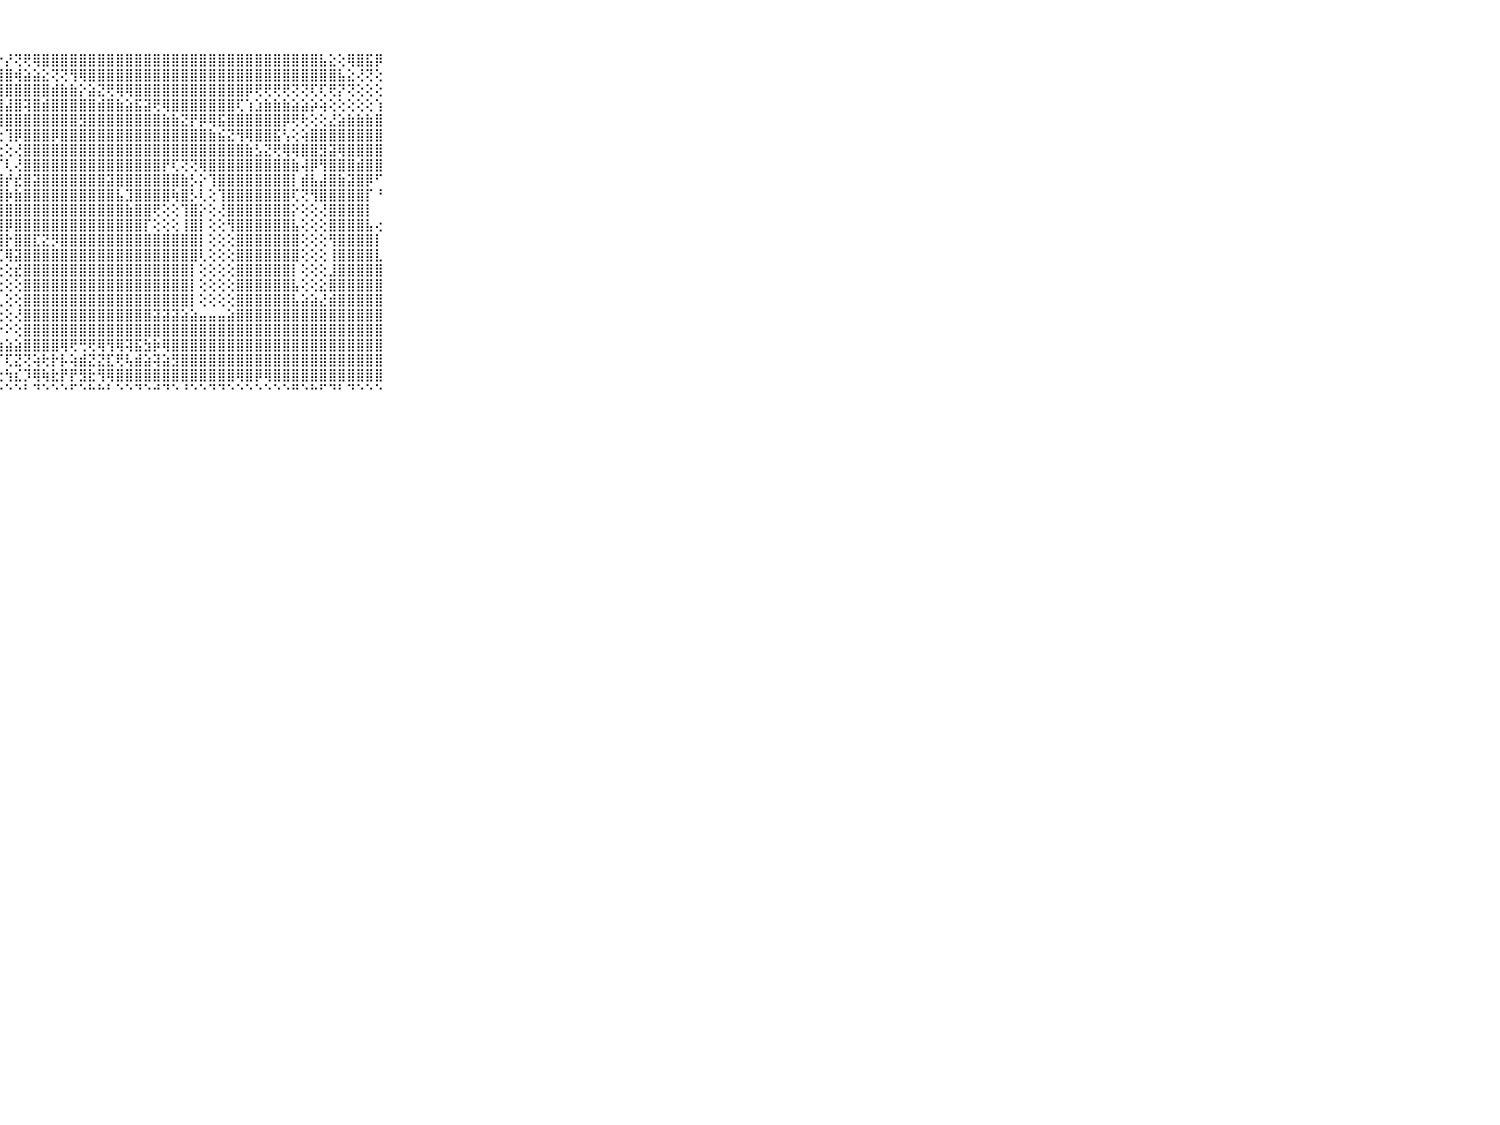

⠀⠀⠀⠀⠀⠀⠀⠀⠀⠀⠀⢜⣕⣕⡕⣼⢿⣾⣿⣟⣿⣿⣟⣾⣿⣇⣕⡕⡜⢝⢟⢿⣿⣿⣿⣿⣿⣿⣿⣿⣿⣿⣿⣿⣿⣿⣿⣿⣿⣿⣿⣿⣿⣿⣿⣿⣿⣿⣿⣿⣿⣿⣧⣕⢕⢿⣿⣯⡿⠀⠀⠀⠀⠀⠀⠀⠀⠀⠀⠀⠀
⠀⠀⠀⠀⠀⠀⠀⠀⠀⠀⠀⣜⣿⢼⢿⢏⣿⡿⢏⡟⣿⣿⣿⣯⢝⣻⡯⣿⣿⢾⣵⣵⣕⢝⢝⢻⢿⣿⣿⣿⣿⣿⣿⣿⣿⣿⣿⣿⣿⣿⣿⣿⣿⣿⣿⣿⣿⣿⣿⣿⣿⣿⣿⣿⣧⣕⢜⢝⢕⠀⠀⠀⠀⠀⠀⠀⠀⠀⠀⠀⠀
⠀⠀⠀⠀⠀⠀⠀⠀⠀⠀⠀⢵⡱⢗⣷⣏⣫⣿⣹⣗⣽⣿⣷⣿⣾⣻⣻⣿⣿⣿⣿⣿⣿⣾⣷⣷⡕⣵⣝⢟⢿⢿⣿⣿⣿⣿⣿⣿⣿⣿⣿⣿⣿⣿⡿⢟⢟⢟⢟⢝⢝⢏⢏⢟⡝⢝⢕⢕⢕⠀⠀⠀⠀⠀⠀⠀⠀⠀⠀⠀⠀
⠀⠀⠀⠀⠀⠀⠀⠀⠀⠀⠀⣿⣷⣷⡿⢿⢟⢟⢝⢕⢕⢕⢝⢝⢻⡿⢿⣿⣼⣿⢽⣿⣾⣿⣿⣿⣿⣿⣾⣿⣷⣵⣯⣽⢟⢿⣿⣿⣿⣿⣿⣿⣿⢏⢱⣱⣷⣷⣷⣵⣵⡵⢵⢕⢕⢕⢕⢕⢱⠀⠀⠀⠀⠀⠀⠀⠀⠀⠀⠀⠀
⠀⠀⠀⠀⠀⠀⠀⠀⠀⠀⠀⠟⠙⠑⠕⠕⢕⢕⢱⢕⣕⢕⢕⢕⢕⢕⢜⢿⣿⣿⣿⣿⣿⣿⣿⣿⣻⣿⣿⣿⣿⣿⣿⣿⣿⣷⣷⣝⡟⡿⢿⣯⣿⣿⣿⣿⣿⣿⡿⢟⢗⢕⢕⣜⣵⣷⣷⣷⣿⠀⠀⠀⠀⠀⠀⠀⠀⠀⠀⠀⠀
⠀⠀⠀⠀⠀⠀⠀⠀⠀⠀⠀⣀⢀⠀⠀⠀⠀⠀⠁⠁⠘⠙⢷⣵⡕⢕⢕⢕⢹⡿⣿⣿⣿⡿⣿⣿⣿⣿⣿⣿⣿⣿⣿⣿⣿⣿⣿⣿⣿⣿⣷⣮⣝⢻⢿⣿⣿⣯⢣⢕⢵⣿⣿⣿⣿⣿⣿⣿⣿⠀⠀⠀⠀⠀⠀⠀⠀⠀⠀⠀⠀
⠀⠀⠀⠀⠀⠀⠀⠀⠀⠀⠀⠈⠉⠙⠓⠖⠔⠀⠀⠀⠀⠀⠀⠘⢿⣧⡕⢕⢕⢜⣿⣿⣿⣿⣿⣿⣿⣿⣿⣿⣿⣿⣿⣿⣿⣿⣿⣿⣿⣿⣿⣿⣿⣿⣷⣣⣝⢟⢿⢿⣿⣿⣻⣽⢿⣿⣿⣿⣿⠀⠀⠀⠀⠀⠀⠀⠀⠀⠀⠀⠀
⠀⠀⠀⠀⠀⠀⠀⠀⠀⠀⠀⠀⠀⠐⢀⢄⢀⢁⠄⠄⠐⠀⢄⠄⢘⢻⣿⡏⢇⢜⣿⣿⣿⣿⣿⣿⣿⣿⣿⣿⣿⣿⣿⣿⣿⡟⢏⢝⢝⢿⣿⣿⣿⣿⣿⣿⣿⣿⣿⣷⢼⡿⢻⣿⣿⣿⣾⣿⣿⠀⠀⠀⠀⠀⠀⠀⠀⠀⠀⠀⠀
⠀⠀⠀⠀⠀⠀⠀⠀⠀⠀⠀⣕⡕⢔⢕⢔⢄⢔⢀⢄⢀⢁⢔⢔⠐⠜⣿⣿⡞⣞⣿⣽⣿⣿⣿⣿⣿⣿⣿⣽⣿⣿⣿⣿⣿⣿⣿⣷⡣⡕⢹⣿⣿⣿⣿⣿⣿⣿⣿⡇⣾⣧⣼⣿⣷⣽⣿⡿⠋⠀⠀⠀⠀⠀⠀⠀⠀⠀⠀⠀⠀
⠀⠀⠀⠀⠀⠀⠀⠀⠀⠀⠀⣿⣿⣿⣷⣷⣧⣕⣕⣕⢕⢔⢕⢔⢔⢕⣿⣿⡷⣷⣿⣿⣿⣿⣿⣿⣿⣿⣿⣿⣧⣹⣿⣿⣿⣿⢷⣿⡣⢇⢕⢹⣿⣿⣿⣿⣿⣿⣿⢏⢝⢻⣿⣿⣿⣿⣿⡏⠘⠀⠀⠀⠀⠀⠀⠀⠀⠀⠀⠀⠀
⠀⠀⠀⠀⠀⠀⠀⠀⠀⠀⠀⣿⣿⣿⣿⣿⣿⣿⣿⣿⣷⣷⣵⣵⣵⡕⣿⣿⣿⣿⣿⣿⣿⣿⣿⣿⣿⣿⣿⣿⣿⣷⣿⣿⢟⢕⢕⢹⣿⡕⢕⢜⣿⣿⣿⣿⣿⣿⣿⡕⢕⢕⢜⣿⣿⣿⣿⡇⠀⠀⠀⠀⠀⠀⠀⠀⠀⠀⠀⠀⠀
⠀⠀⠀⠀⠀⠀⠀⠀⠀⠀⠀⣿⣿⣿⣿⣿⣿⣿⣿⣿⣿⣿⣿⣿⣿⣿⣿⣿⡿⣿⣿⣿⣿⣿⣿⣿⣿⣿⣿⣿⣿⣿⣿⡏⢕⢕⢕⢸⣿⡇⢕⢕⢻⣿⣿⣿⣿⣿⣿⣧⢕⢕⢕⣿⣿⣿⣿⣧⢔⠀⠀⠀⠀⠀⠀⠀⠀⠀⠀⠀⠀
⠀⠀⠀⠀⠀⠀⠀⠀⠀⠀⠀⣿⣿⣿⣿⣿⣿⣿⣿⣿⣿⣿⣿⣿⣿⣿⣿⣿⡗⣿⣿⣏⣝⡻⣿⣿⣿⣿⣿⣿⣿⣿⣿⣿⣿⣿⣿⣿⣿⡇⢕⢕⢕⣿⣿⣿⣿⣿⣿⣿⢕⢕⢕⢻⣿⣿⣿⣿⡇⠀⠀⠀⠀⠀⠀⠀⠀⠀⠀⠀⠀
⠀⠀⠀⠀⠀⠀⠀⠀⠀⠀⠀⣿⣿⣿⣿⣿⣿⣿⣿⣿⣿⣿⣿⣿⣿⣿⣿⢏⢿⣽⣿⣿⣿⣿⣿⣿⣿⣿⣿⣿⣿⣿⣿⣿⣿⣿⣿⣿⣿⢇⢕⢕⢕⣿⣿⣿⣿⣿⣿⣿⢕⢕⢕⢸⣿⣿⣿⣿⣇⠀⠀⠀⠀⠀⠀⠀⠀⠀⠀⠀⠀
⠀⠀⠀⠀⠀⠀⠀⠀⠀⠀⠀⣿⣿⣿⣿⣿⣿⣿⣿⣿⣿⣿⣿⣿⣿⣿⣿⢕⢕⣞⣿⣿⣿⣿⣿⣿⣿⣿⣿⣿⣿⣿⣿⣿⣿⣿⣿⣿⡇⢕⢕⢕⢕⣿⣿⣿⣿⣿⣿⡇⢕⢕⢕⣸⣿⣿⣿⣿⣿⠀⠀⠀⠀⠀⠀⠀⠀⠀⠀⠀⠀
⠀⠀⠀⠀⠀⠀⠀⠀⠀⠀⠀⣿⣿⣿⣿⣿⣿⣿⣿⣿⣿⣿⣿⣿⣿⣿⣿⢕⢕⢕⣿⣿⣿⣿⣿⣿⣿⣿⣿⣿⣿⣿⣿⣿⣿⣿⣿⣿⡇⢕⢕⢕⢕⣿⣿⣿⣿⣿⣿⣧⢕⢕⣕⣿⣿⣿⣿⣿⣿⠀⠀⠀⠀⠀⠀⠀⠀⠀⠀⠀⠀
⠀⠀⠀⠀⠀⠀⠀⠀⠀⠀⠀⣿⣿⣿⣿⣿⣿⣿⣿⣿⣿⣿⣿⣿⣿⣿⡟⢇⢕⢕⣿⣿⣿⣿⣿⣿⣿⣿⣿⣿⣿⣿⣿⣿⣿⣿⣿⣿⡇⢕⢕⢕⢕⣿⣿⣿⣿⣿⣿⣧⣵⣵⣜⣾⣿⣿⣿⣿⣿⠀⠀⠀⠀⠀⠀⠀⠀⠀⠀⠀⠀
⠀⠀⠀⠀⠀⠀⠀⠀⠀⠀⠀⠘⣿⣿⣿⣿⣿⣿⣿⣿⣿⣿⣿⣿⣿⣿⡧⢕⢕⢜⣿⣿⣿⣿⣿⣿⣿⣿⣿⣿⣿⣿⣿⣿⣽⣽⣽⣵⣵⣤⣤⣤⣵⣿⣿⣿⣿⣿⣿⣿⣿⣿⣿⣿⣿⣿⣿⣿⣿⠀⠀⠀⠀⠀⠀⠀⠀⠀⠀⠀⠀
⠀⠀⠀⠀⠀⠀⠀⠀⠀⠀⠀⠀⠘⣿⣿⣿⣿⣿⣿⣿⢿⣿⡿⢿⢿⢿⢇⠕⠕⢕⣿⣿⣿⣿⣿⣿⣿⣿⣿⣿⣿⣿⣿⣿⣿⣿⣿⣿⣿⣿⣿⣿⣿⣿⣿⣿⣿⣿⣿⣿⣿⣿⣿⣿⣿⣿⣿⣿⣿⠀⠀⠀⠀⠀⠀⠀⠀⠀⠀⠀⠀
⠀⠀⠀⠀⠀⠀⠀⠀⠀⠀⠀⣤⣤⣵⣵⣵⣵⣵⣵⡵⢵⡵⢵⣵⣵⣥⣵⣴⣵⣵⣿⣿⣿⣿⢿⢟⢛⢟⢿⢻⢿⢽⣯⣳⡷⢿⣿⣿⣿⣿⣿⣿⣿⣿⣿⣿⣿⣿⣿⣿⣿⣿⣿⣿⣿⣿⣿⣿⣿⠀⠀⠀⠀⠀⠀⠀⠀⠀⠀⠀⠀
⠀⠀⠀⠀⠀⠀⠀⠀⠀⠀⠀⣟⣟⣿⣿⣿⣿⣿⣿⣿⣿⣿⢿⢿⢿⢟⢟⡏⢏⣝⢝⢵⢗⡗⡧⢵⣾⣝⣝⣏⢟⢧⣾⣵⢽⣵⣻⣿⣿⣿⣿⣿⣿⣿⣿⣿⣿⣿⣿⣿⣿⣿⣿⣿⣿⣿⣿⣿⣿⠀⠀⠀⠀⠀⠀⠀⠀⠀⠀⠀⠀
⠀⠀⠀⠀⠀⠀⠀⠀⠀⠀⠀⠿⠟⢻⢟⢝⢝⢝⢕⢗⢷⢵⣵⢕⡕⢕⢵⢕⢳⣎⡹⢿⢷⣗⡟⡟⣻⣗⢻⢿⣿⣿⣿⣿⣿⣿⣿⣿⣿⣿⣿⣿⣿⢿⣿⡿⢿⣿⣿⣿⣿⣿⣿⣿⣿⣿⣿⣿⣿⠀⠀⠀⠀⠀⠀⠀⠀⠀⠀⠀⠀
⠀⠀⠀⠀⠀⠀⠀⠀⠀⠀⠀⠀⠐⠐⠑⠑⠑⠑⠑⠑⠑⠃⠙⠋⠘⠛⠃⠑⠑⠑⠃⠙⠑⠑⠑⠋⠑⠓⠓⠃⠑⠑⠙⠑⠚⠙⠑⠘⠑⠑⠙⠙⠑⠑⠑⠑⠑⠑⠑⠛⠑⠓⠋⠙⠃⠙⠑⠑⠑⠀⠀⠀⠀⠀⠀⠀⠀⠀⠀⠀⠀